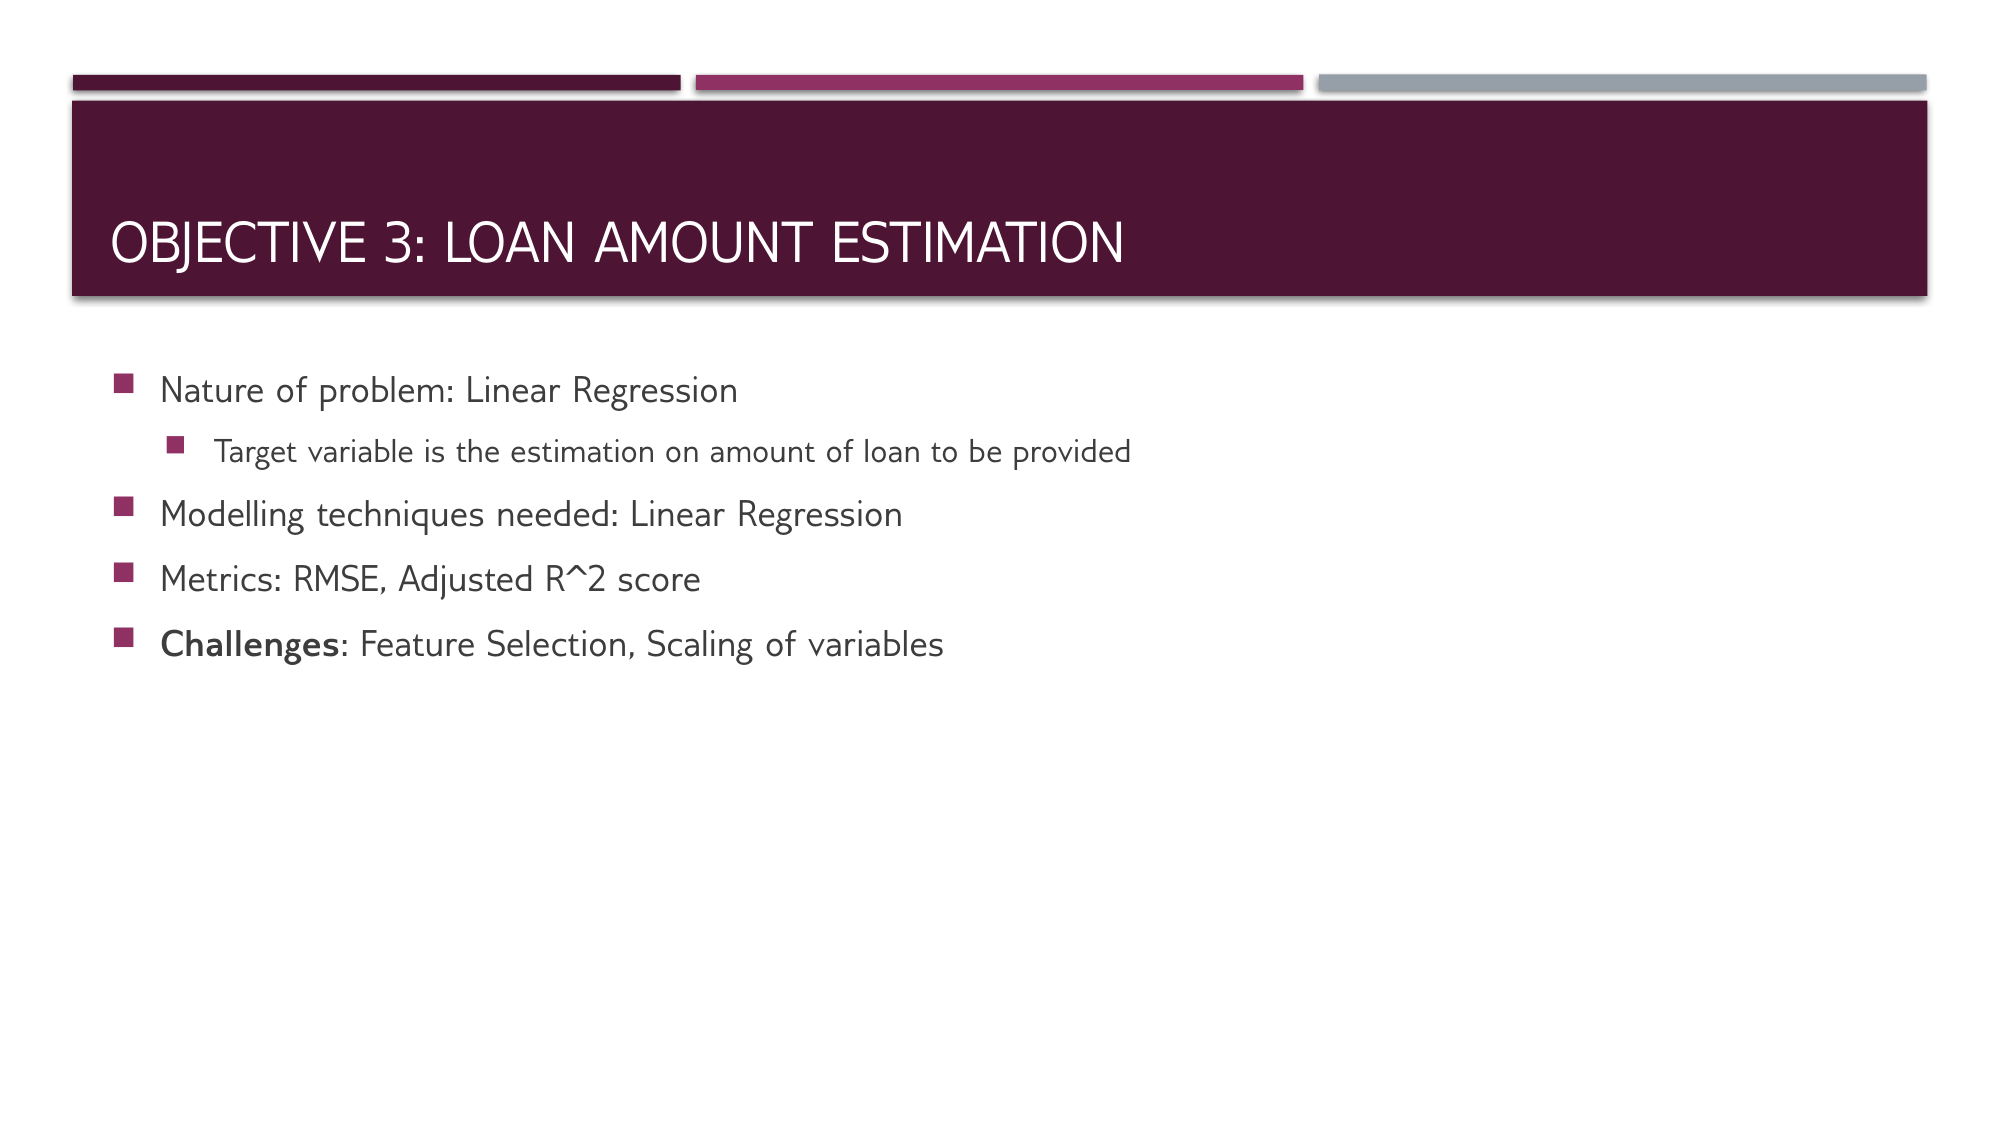

# Objective 3: Loan Amount Estimation
Nature of problem: Linear Regression
Target variable is the estimation on amount of loan to be provided
Modelling techniques needed: Linear Regression
Metrics: RMSE, Adjusted R^2 score
Challenges: Feature Selection, Scaling of variables